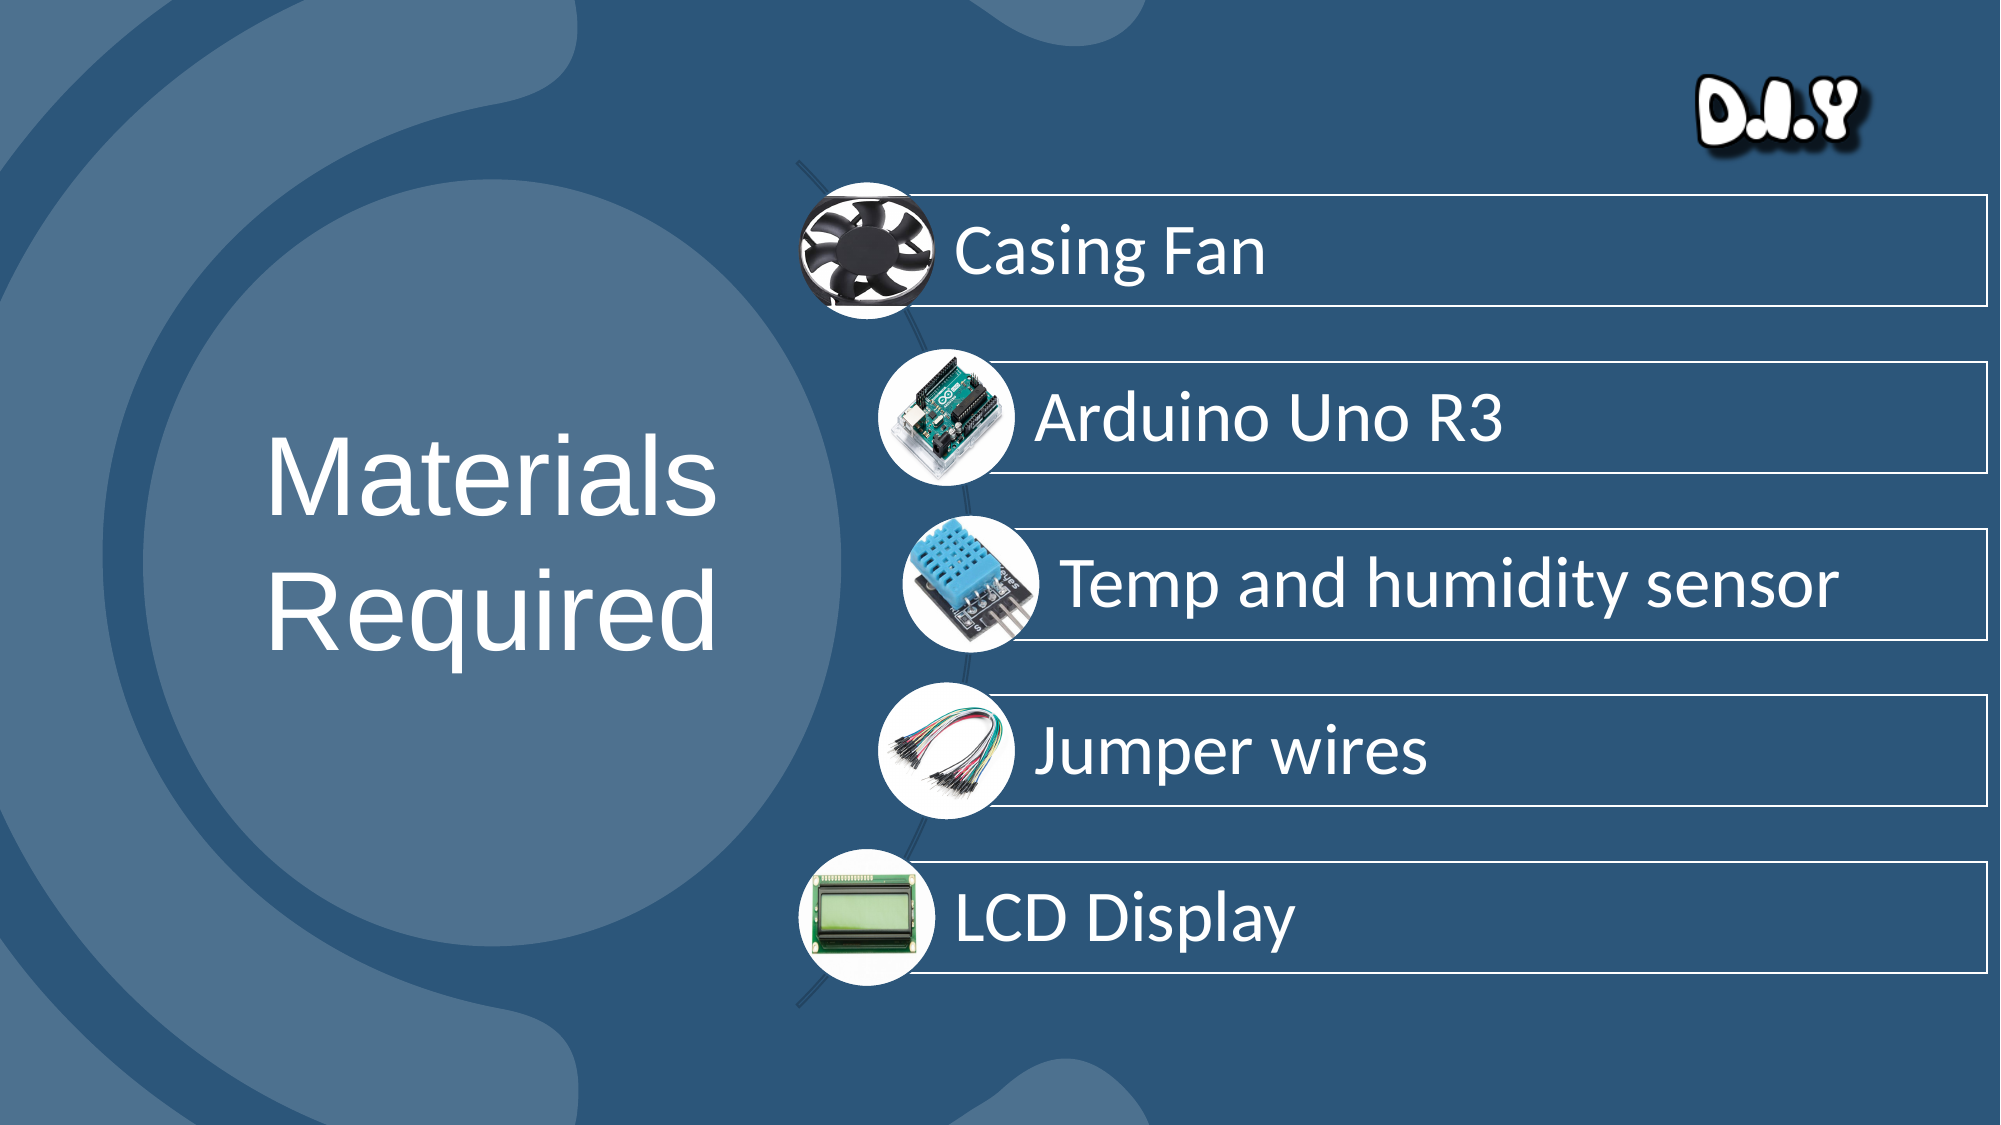

Casing Fan
Arduino Uno R3
Temp and humidity sensor
Jumper wires
LCD Display

Materials
Required